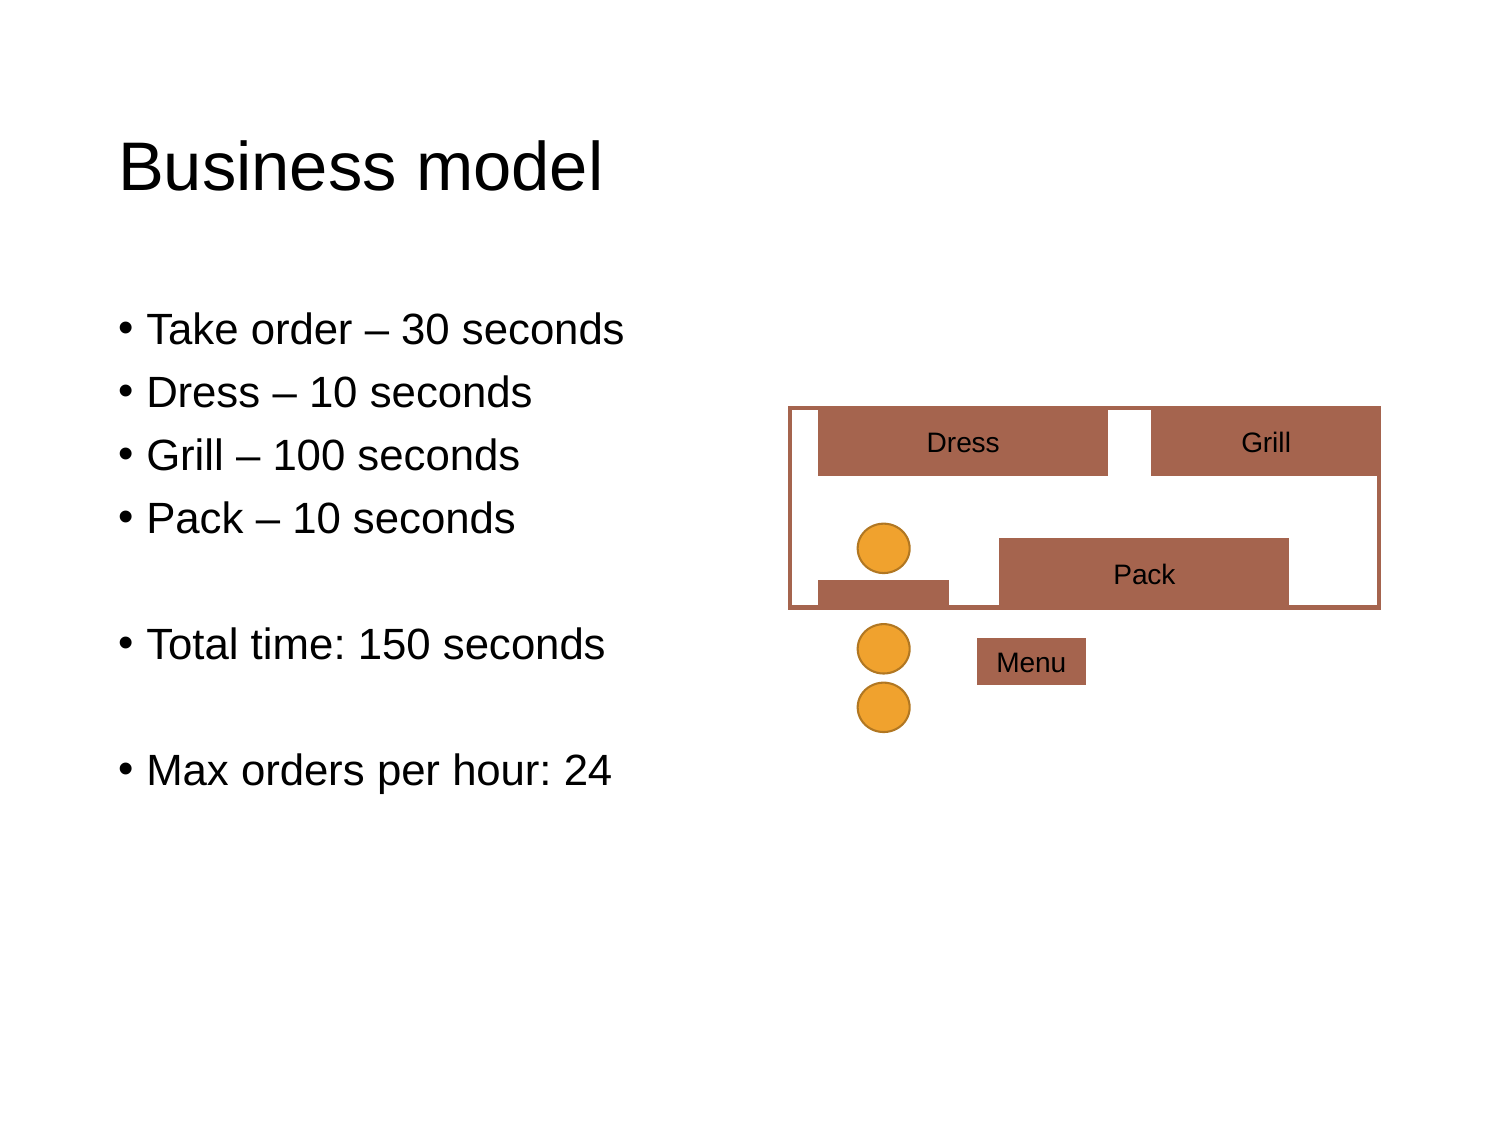

# Business model
Take order – 30 seconds
Dress – 10 seconds
Grill – 100 seconds
Pack – 10 seconds

Total time: 150 seconds

Max orders per hour: 24

Grill
Dress

Pack

Menu